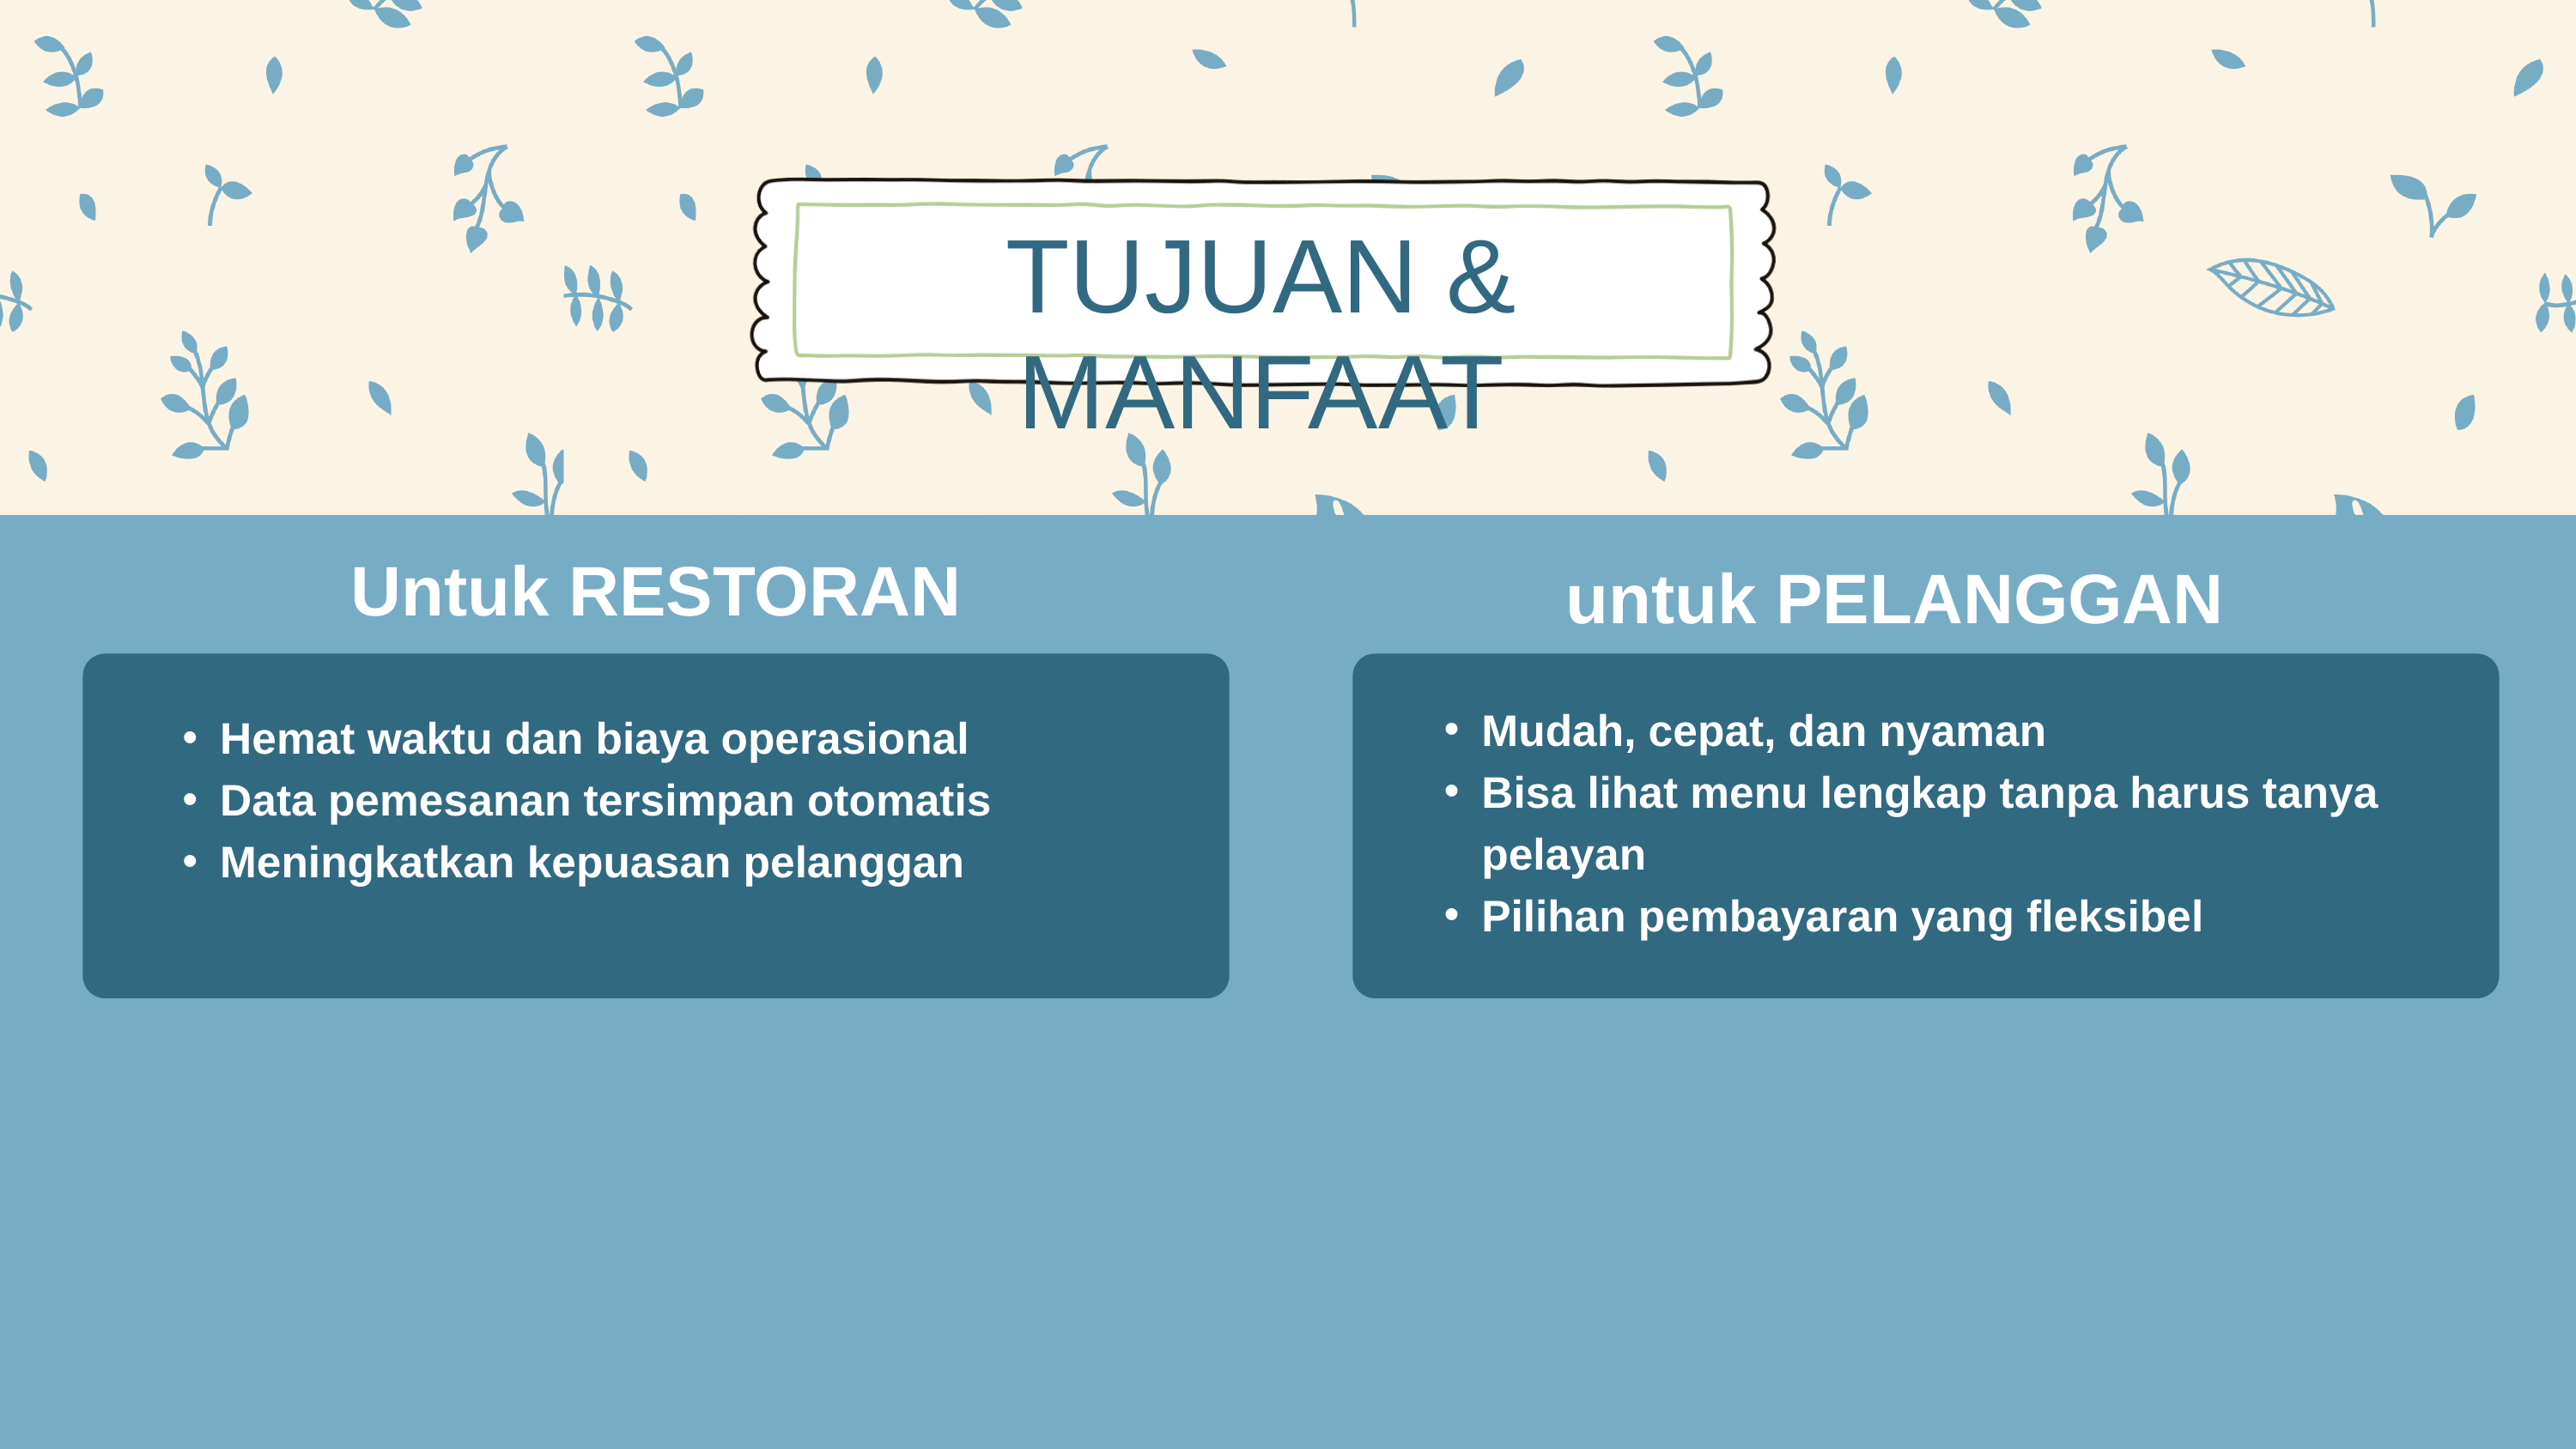

TUJUAN & MANFAAT
Untuk RESTORAN
untuk PELANGGAN

Mudah, cepat, dan nyaman
Bisa lihat menu lengkap tanpa harus tanya pelayan
Pilihan pembayaran yang fleksibel

Hemat waktu dan biaya operasional
Data pemesanan tersimpan otomatis
Meningkatkan kepuasan pelanggan